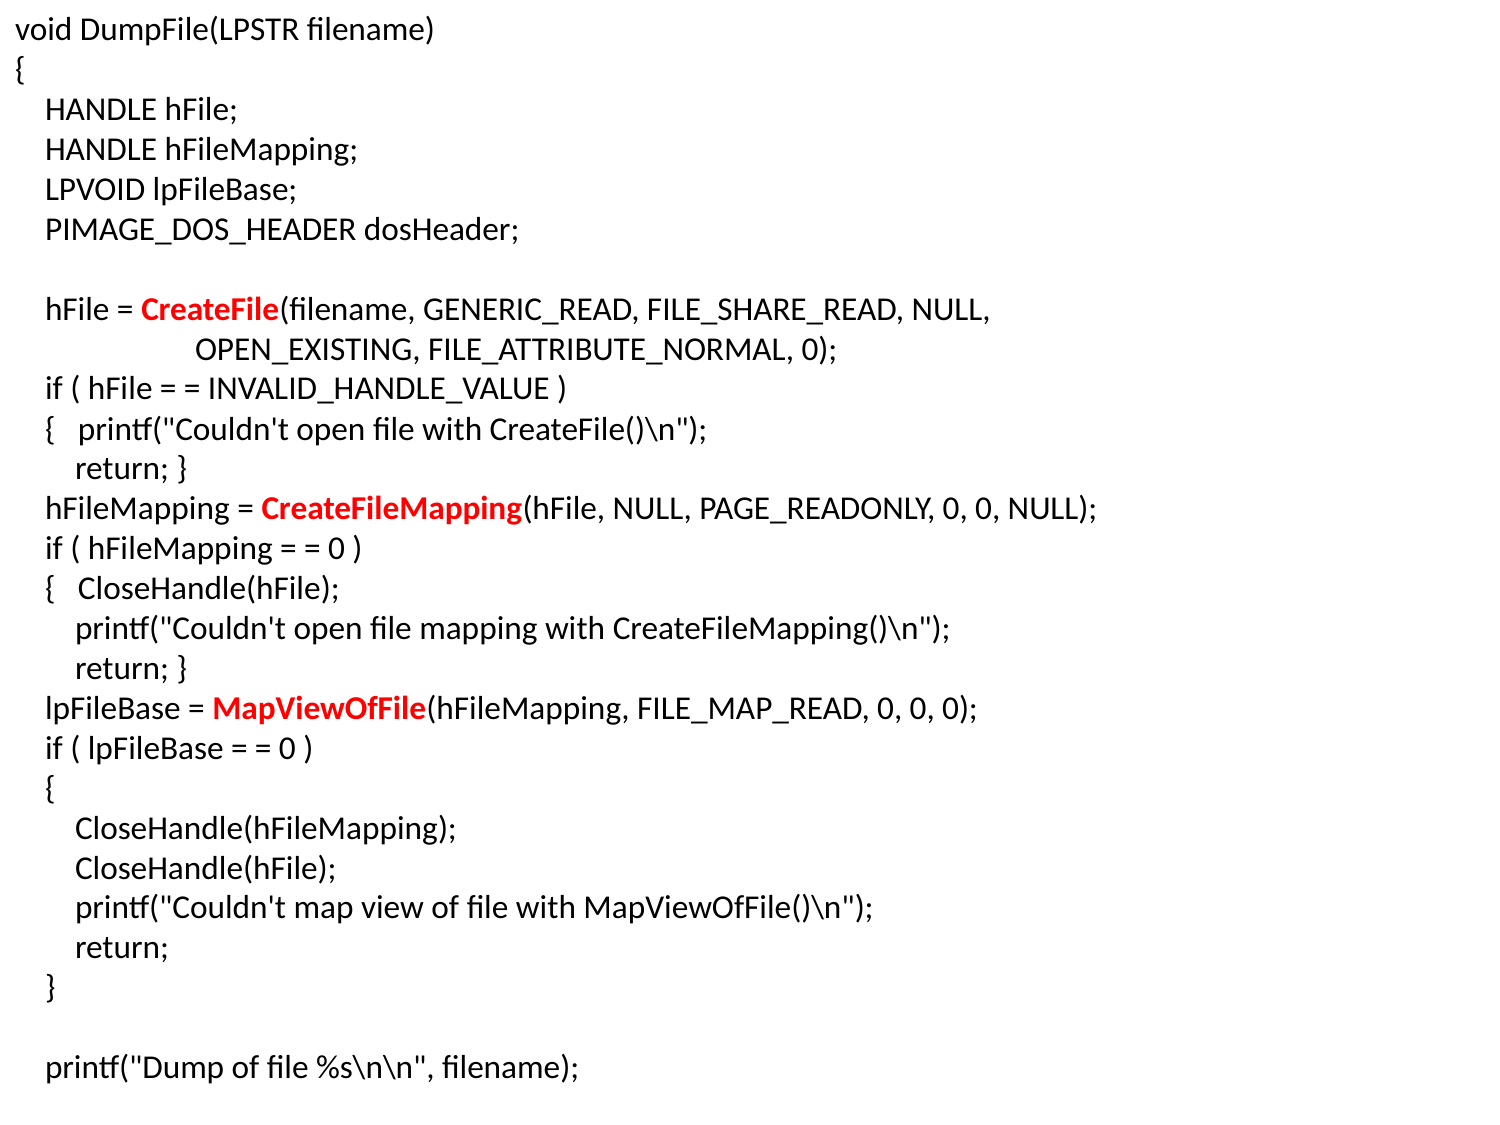

#
void DumpFile(LPSTR filename)
{
    HANDLE hFile;
    HANDLE hFileMapping;
    LPVOID lpFileBase;
    PIMAGE_DOS_HEADER dosHeader;

    hFile = CreateFile(filename, GENERIC_READ, FILE_SHARE_READ, NULL,
                        OPEN_EXISTING, FILE_ATTRIBUTE_NORMAL, 0);
    if ( hFile = = INVALID_HANDLE_VALUE )
    {   printf("Couldn't open file with CreateFile()\n");
        return; }
    hFileMapping = CreateFileMapping(hFile, NULL, PAGE_READONLY, 0, 0, NULL);
    if ( hFileMapping = = 0 )
    {   CloseHandle(hFile);
        printf("Couldn't open file mapping with CreateFileMapping()\n");
        return; }
    lpFileBase = MapViewOfFile(hFileMapping, FILE_MAP_READ, 0, 0, 0);
    if ( lpFileBase = = 0 )
    {
        CloseHandle(hFileMapping);
        CloseHandle(hFile);
        printf("Couldn't map view of file with MapViewOfFile()\n");
        return;
    }

    printf("Dump of file %s\n\n", filename);